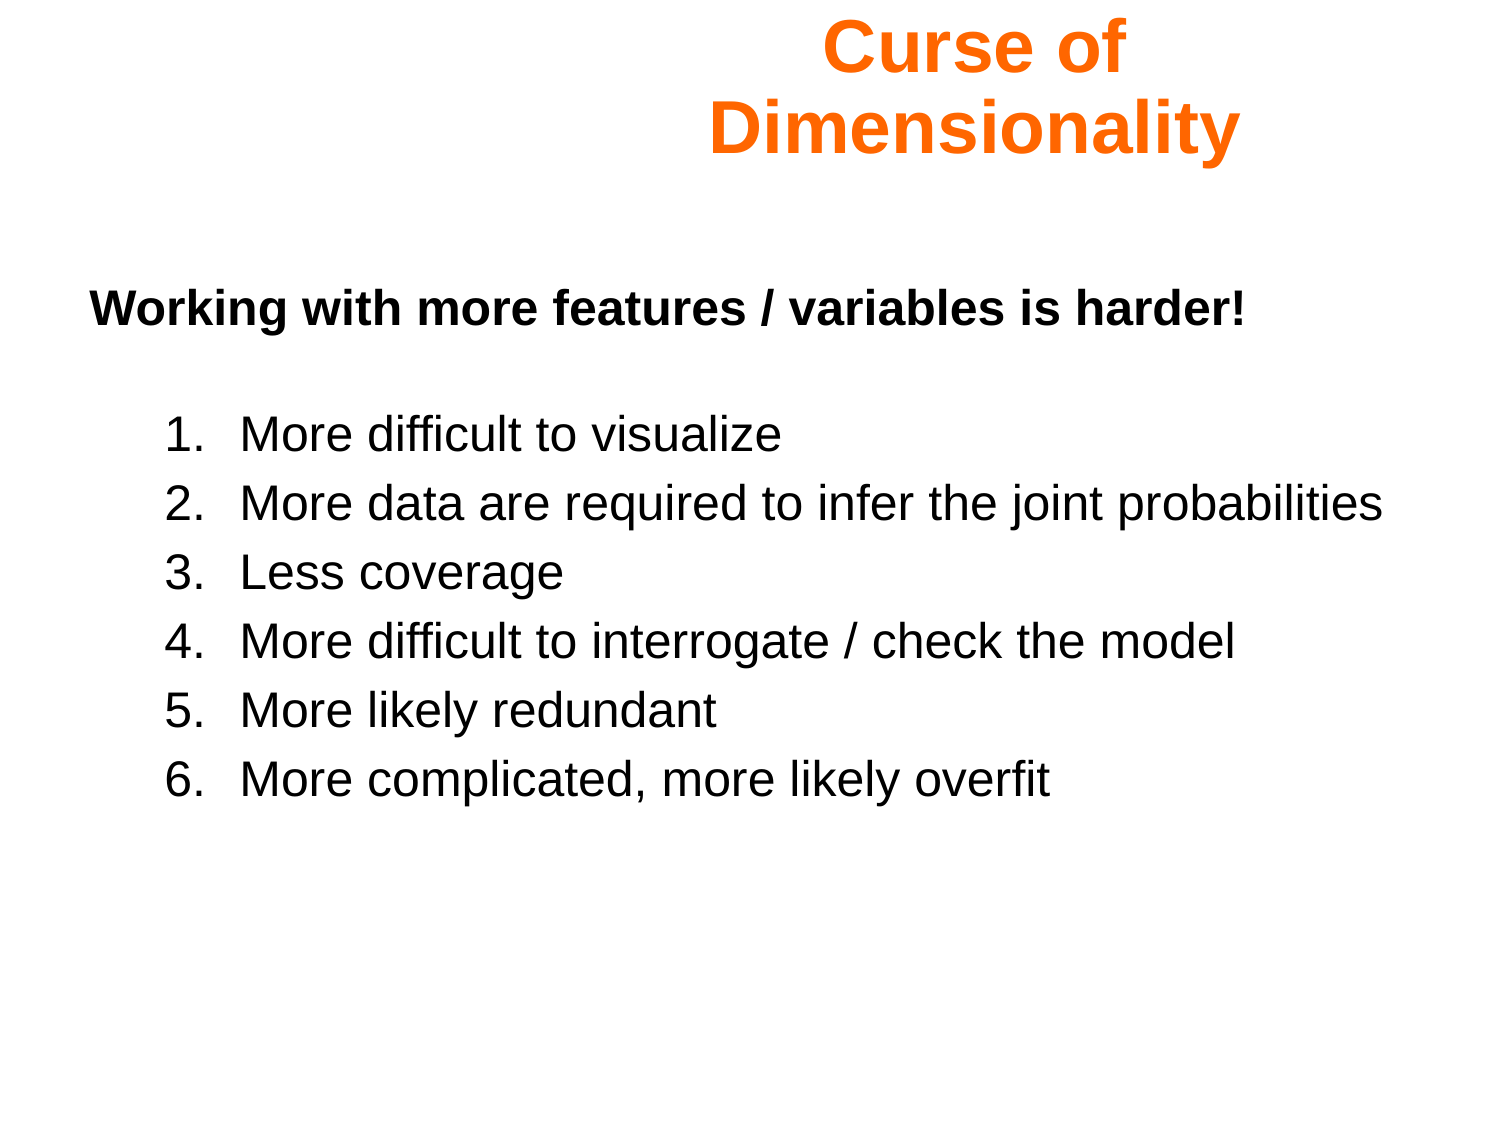

Curse of Dimensionality
Working with more features / variables is harder!

More difficult to visualize
More data are required to infer the joint probabilities
Less coverage
More difficult to interrogate / check the model
More likely redundant
More complicated, more likely overfit